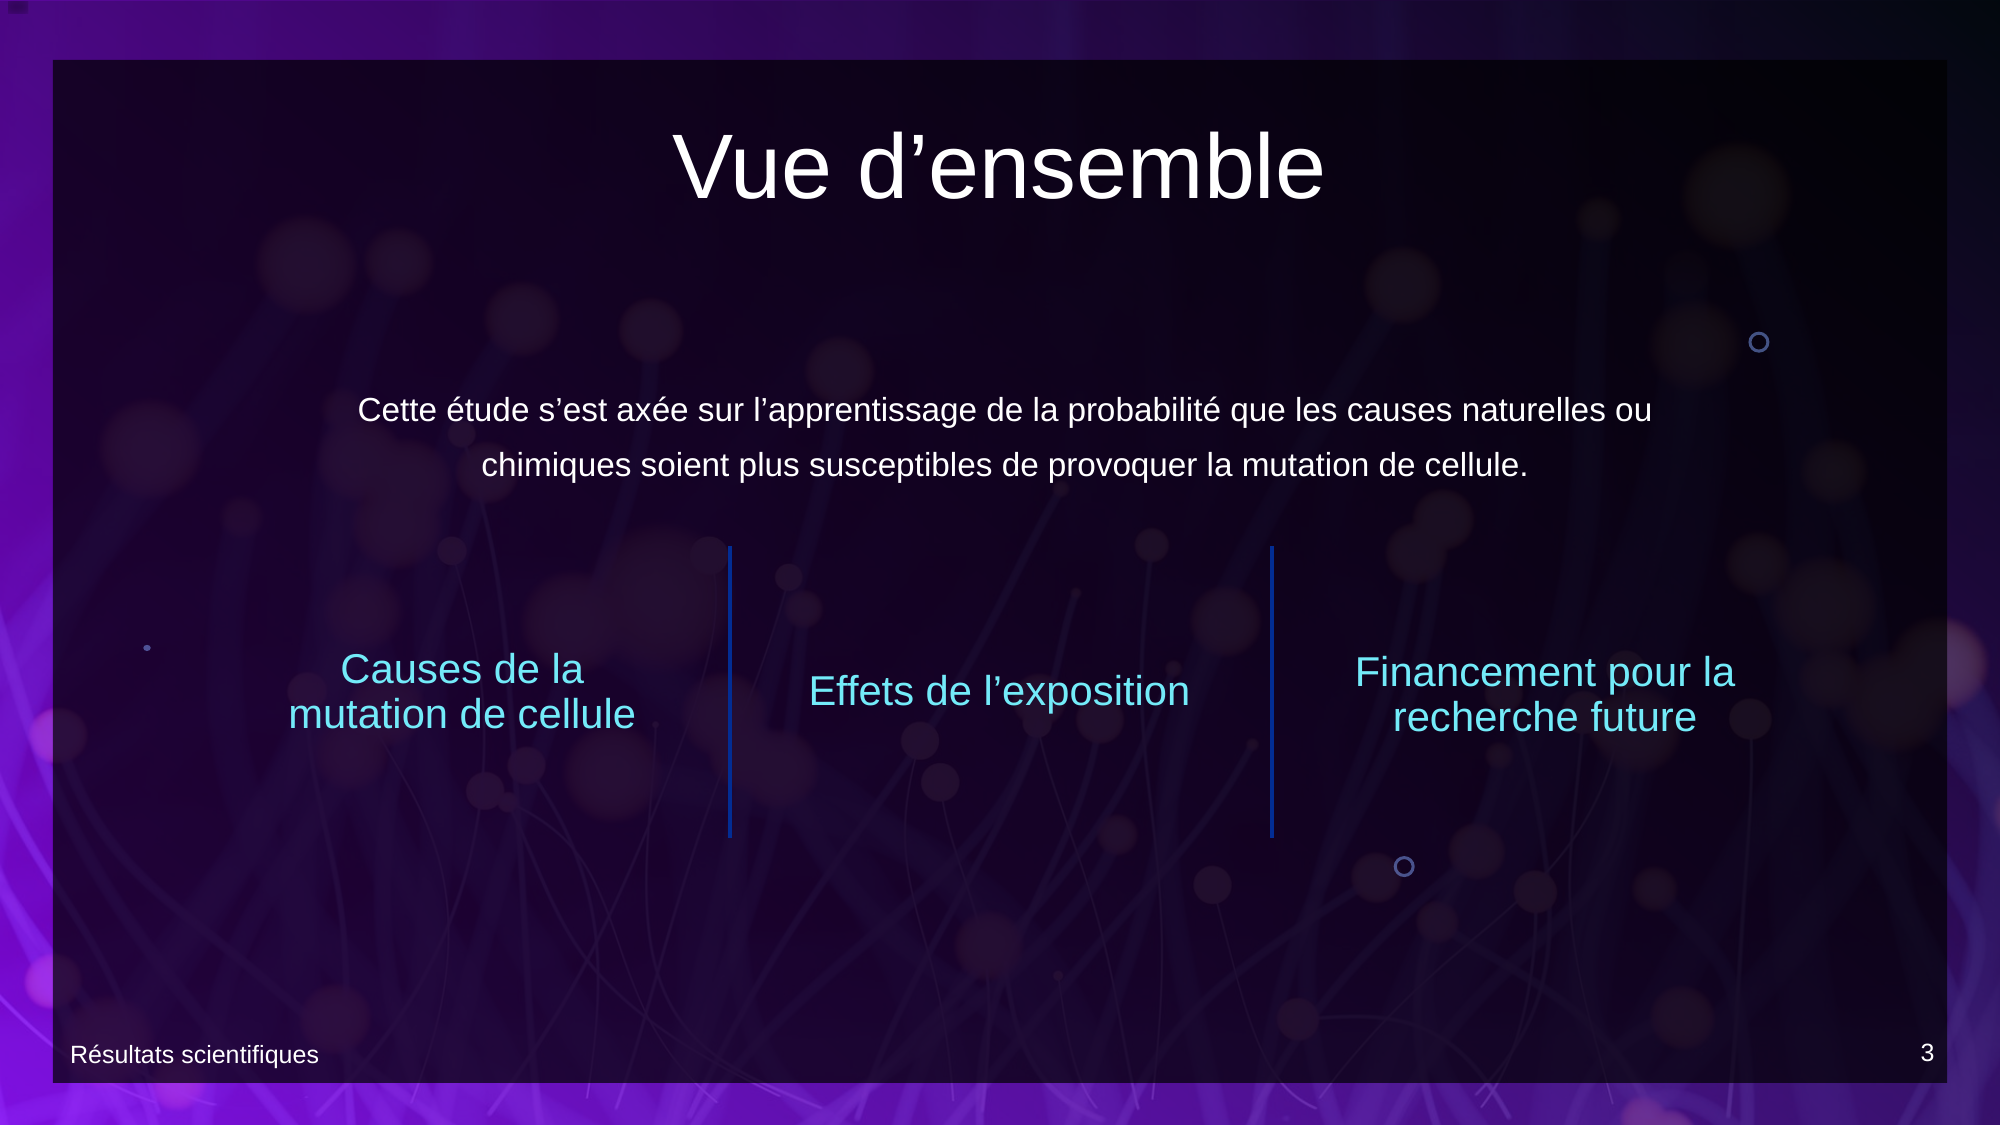

# Vue d’ensemble
Cette étude s’est axée sur l’apprentissage de la probabilité que les causes naturelles ou chimiques soient plus susceptibles de provoquer la mutation de cellule.

Effets de l’exposition
Causes de la mutation de cellule

Financement pour la recherche future

3
Résultats scientifiques